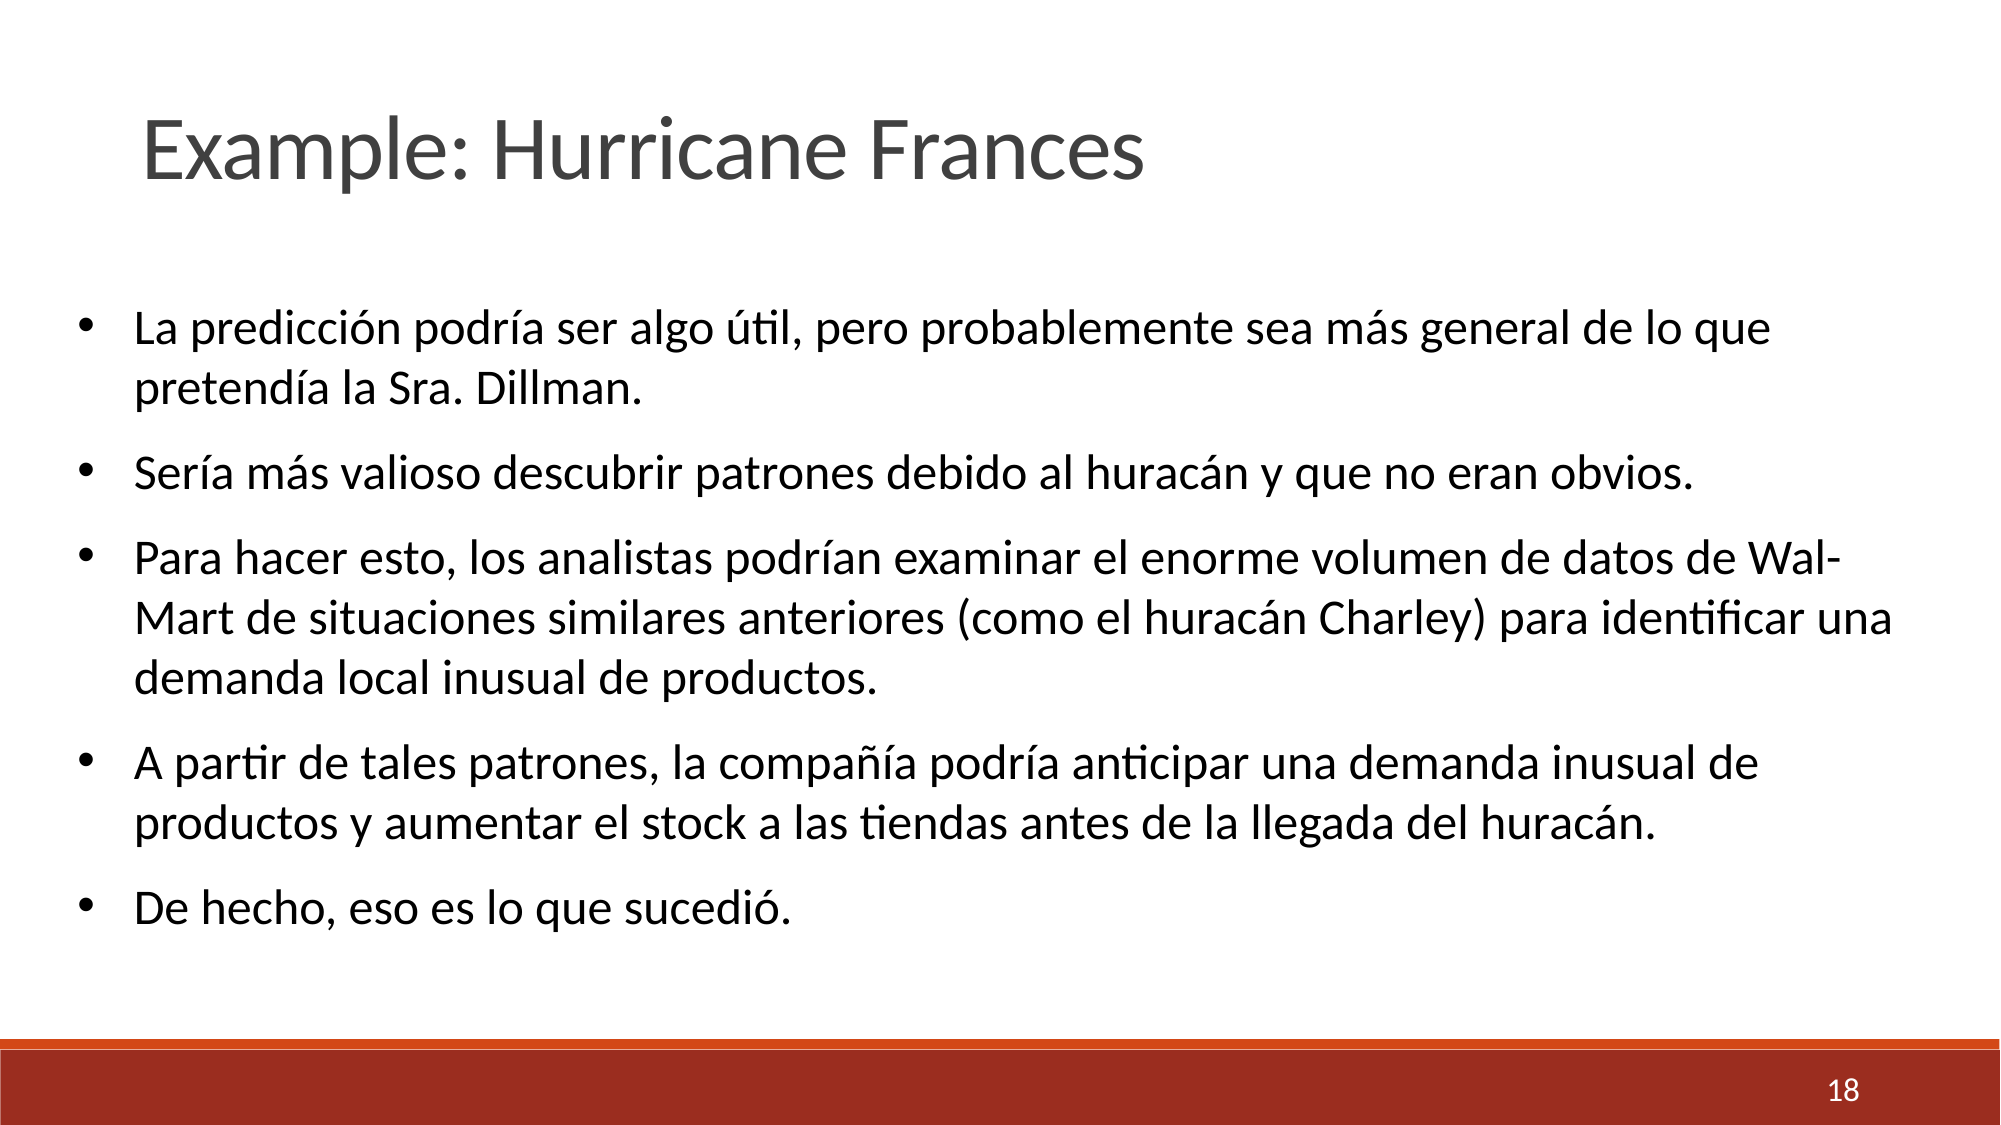

Example: Hurricane Frances
La predicción podría ser algo útil, pero probablemente sea más general de lo que pretendía la Sra. Dillman.
Sería más valioso descubrir patrones debido al huracán y que no eran obvios.
Para hacer esto, los analistas podrían examinar el enorme volumen de datos de Wal-Mart de situaciones similares anteriores (como el huracán Charley) para identificar una demanda local inusual de productos.
A partir de tales patrones, la compañía podría anticipar una demanda inusual de productos y aumentar el stock a las tiendas antes de la llegada del huracán.
De hecho, eso es lo que sucedió.
18